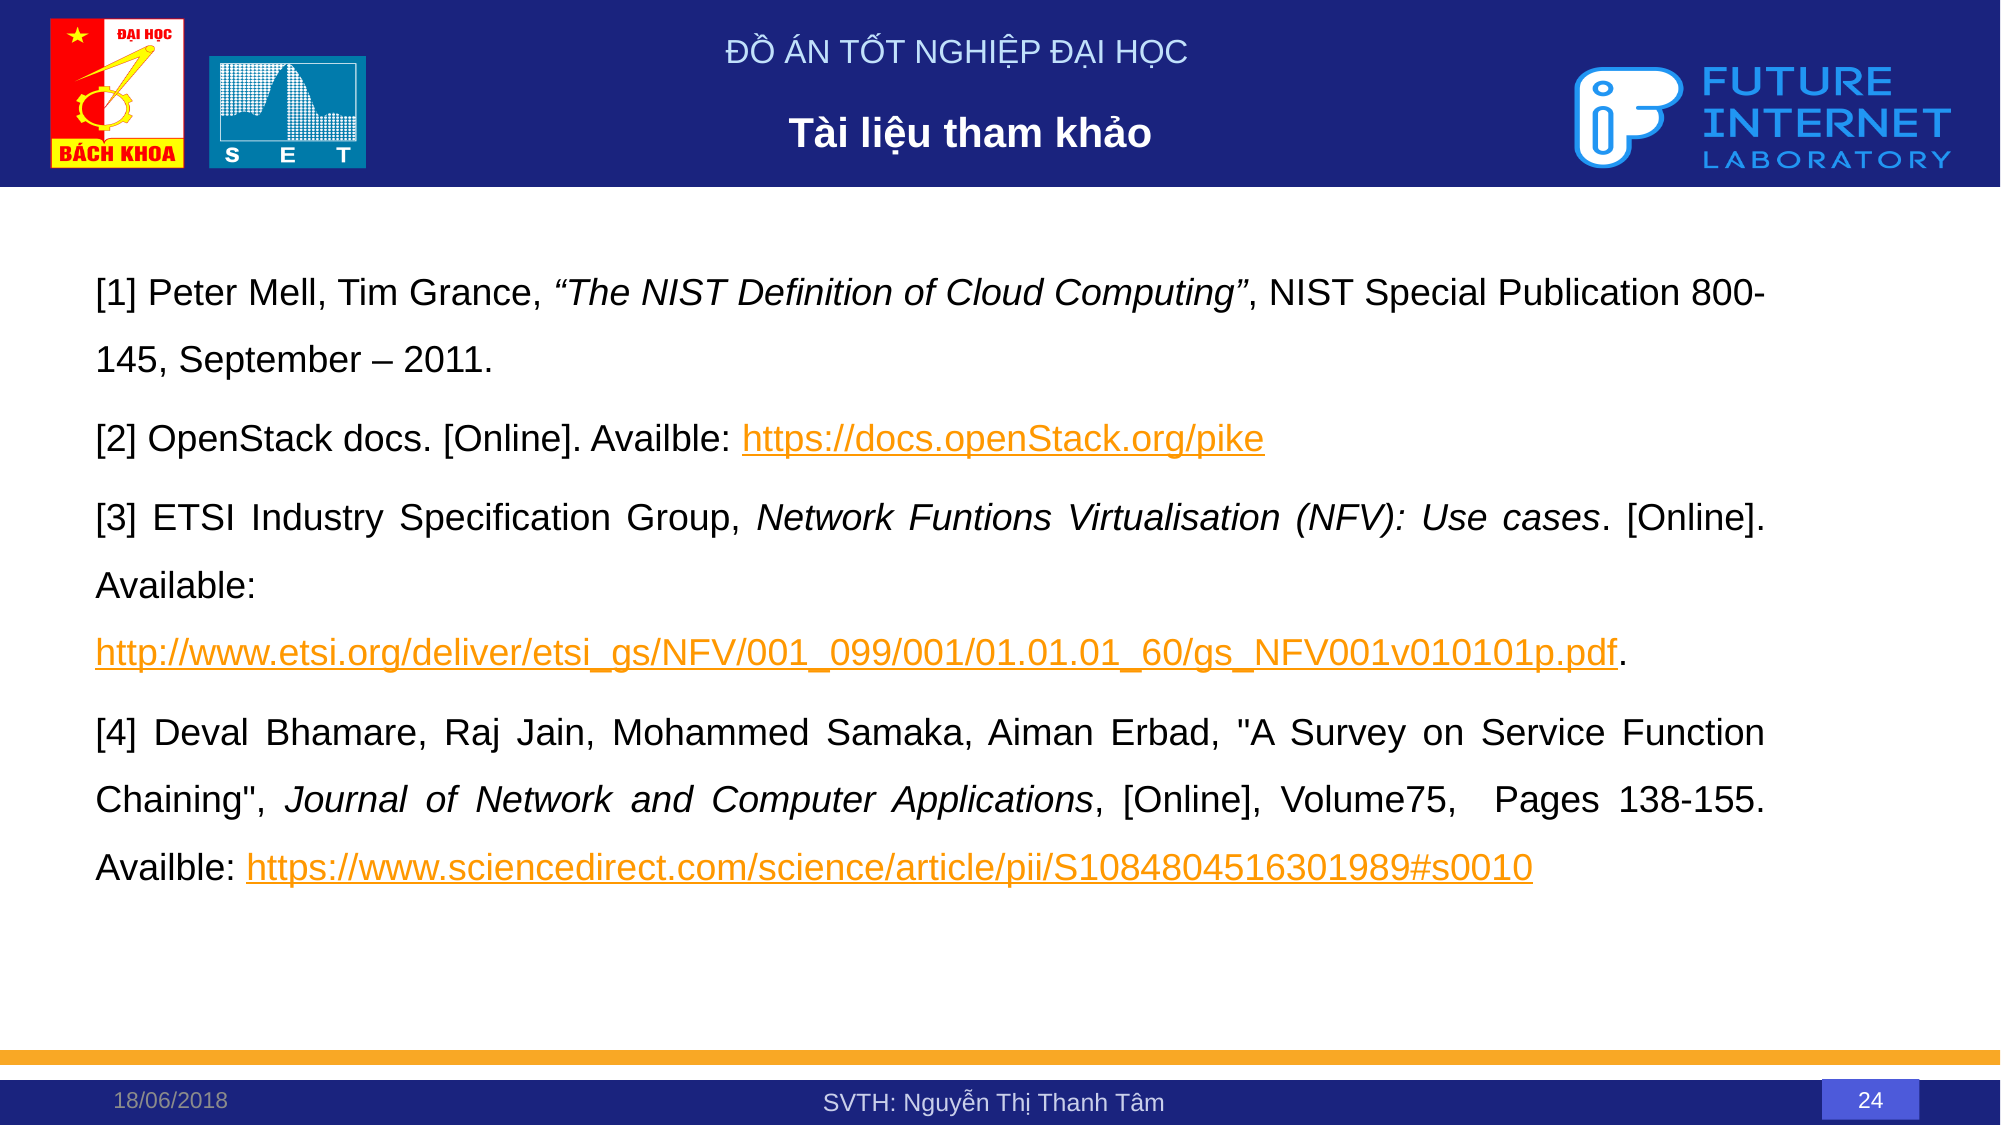

# Tài liệu tham khảo
[1] Peter Mell, Tim Grance, “The NIST Definition of Cloud Computing”, NIST Special Publication 800-145, September – 2011.
[2] OpenStack docs. [Online]. Availble: https://docs.openStack.org/pike
[3] ETSI Industry Specification Group, Network Funtions Virtualisation (NFV): Use cases. [Online]. Available: http://www.etsi.org/deliver/etsi_gs/NFV/001_099/001/01.01.01_60/gs_NFV001v010101p.pdf.
[4] Deval Bhamare, Raj Jain, Mohammed Samaka, Aiman Erbad, "A Survey on Service Function Chaining", Journal of Network and Computer Applications, [Online], Volume75,  Pages 138-155. Availble: https://www.sciencedirect.com/science/article/pii/S1084804516301989#s0010

18/06/2018
24